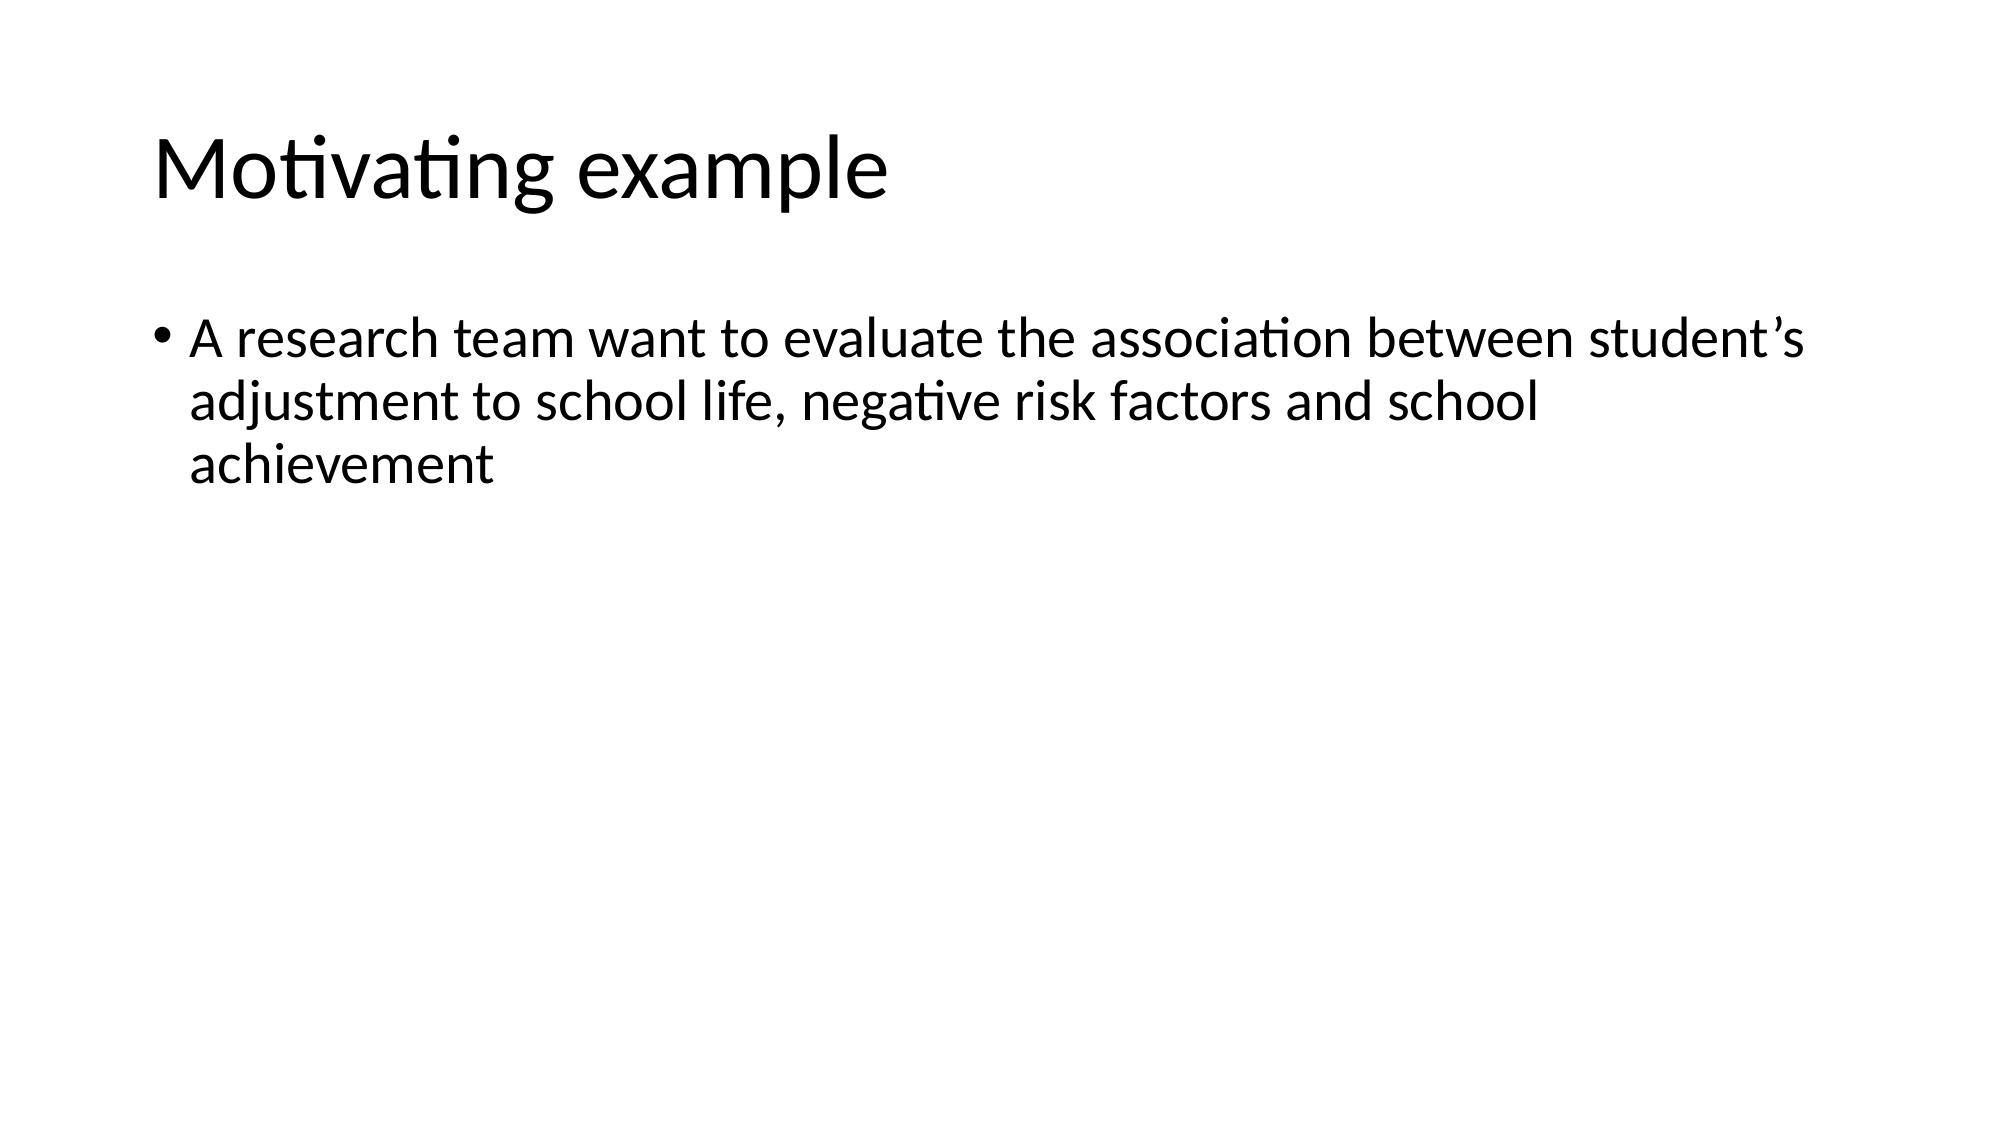

# Motivating example
A research team want to evaluate the association between student’s adjustment to school life, negative risk factors and school achievement